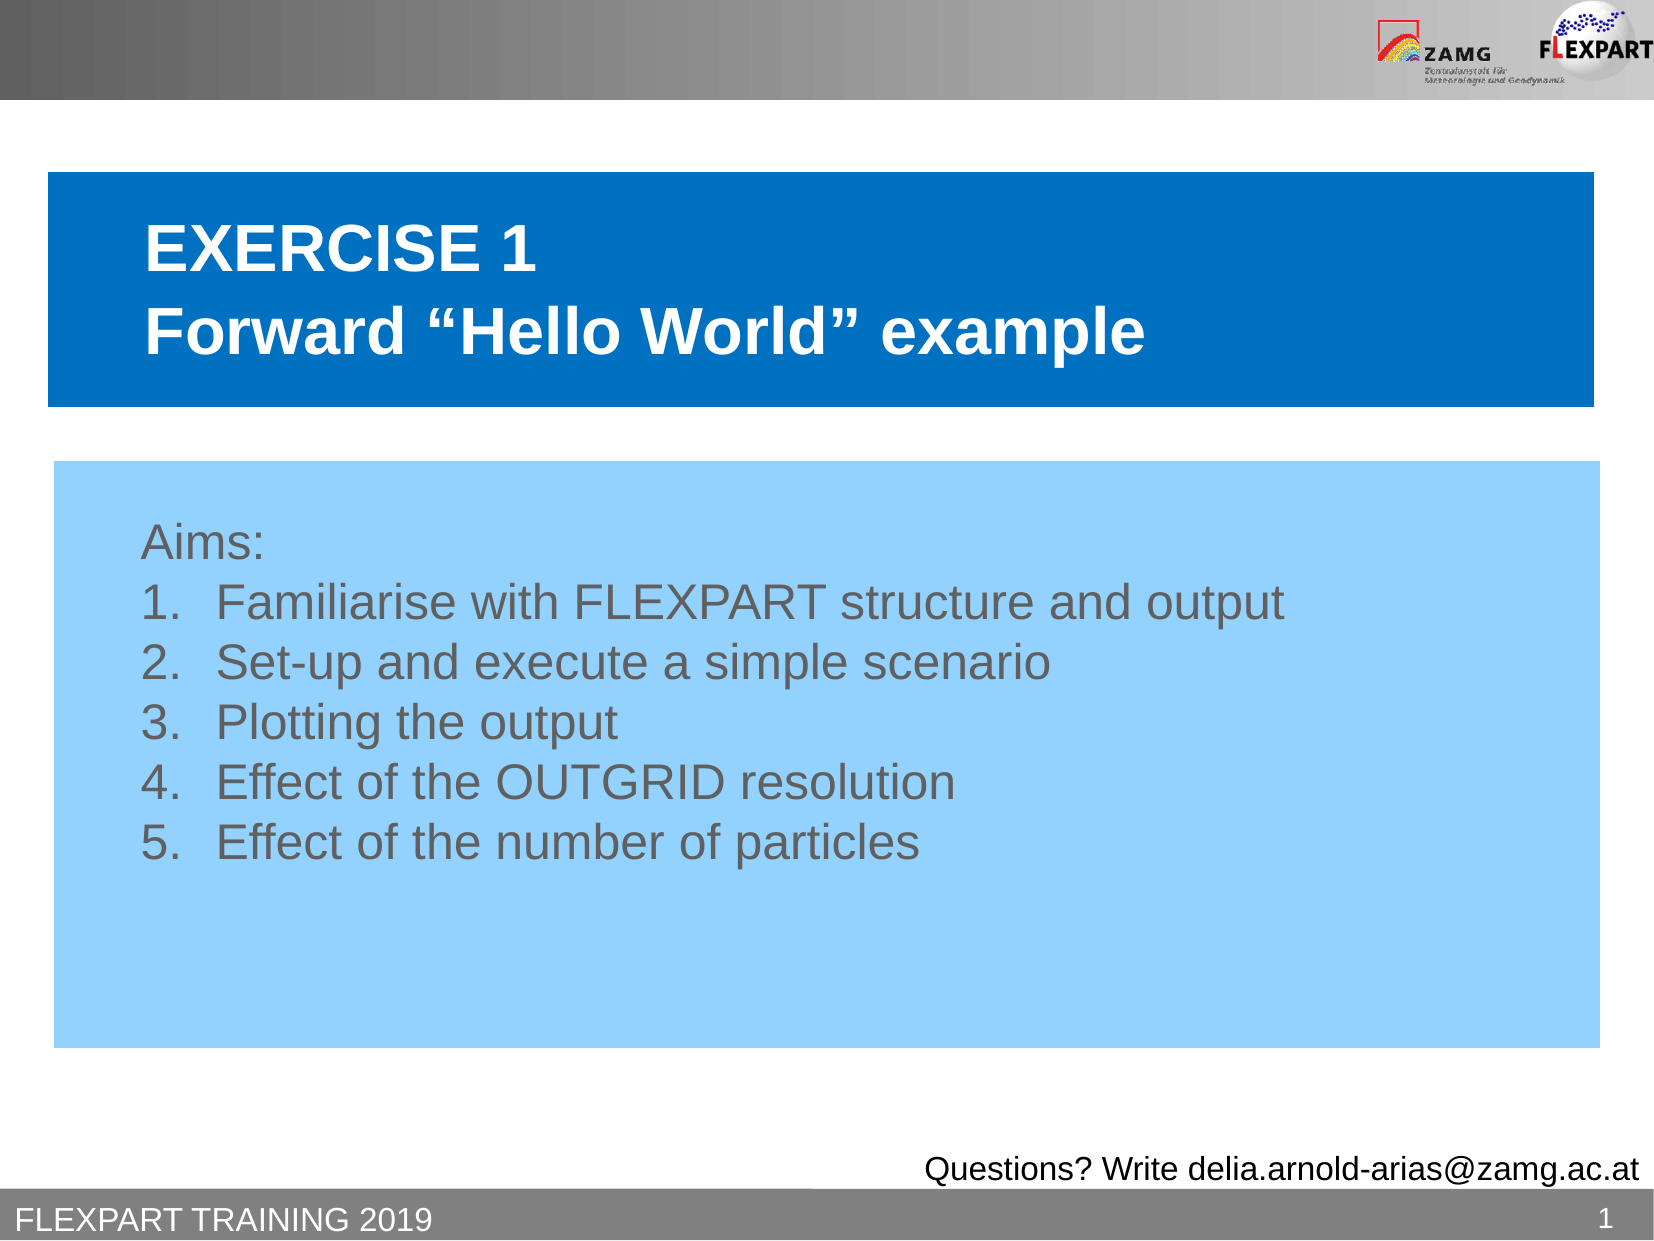

EXERCISE 1
Forward “Hello World” example

Aims:
Familiarise with FLEXPART structure and output
Set-up and execute a simple scenario
Plotting the output
Effect of the OUTGRID resolution
Effect of the number of particles

Questions? Write delia.arnold-arias@zamg.ac.at